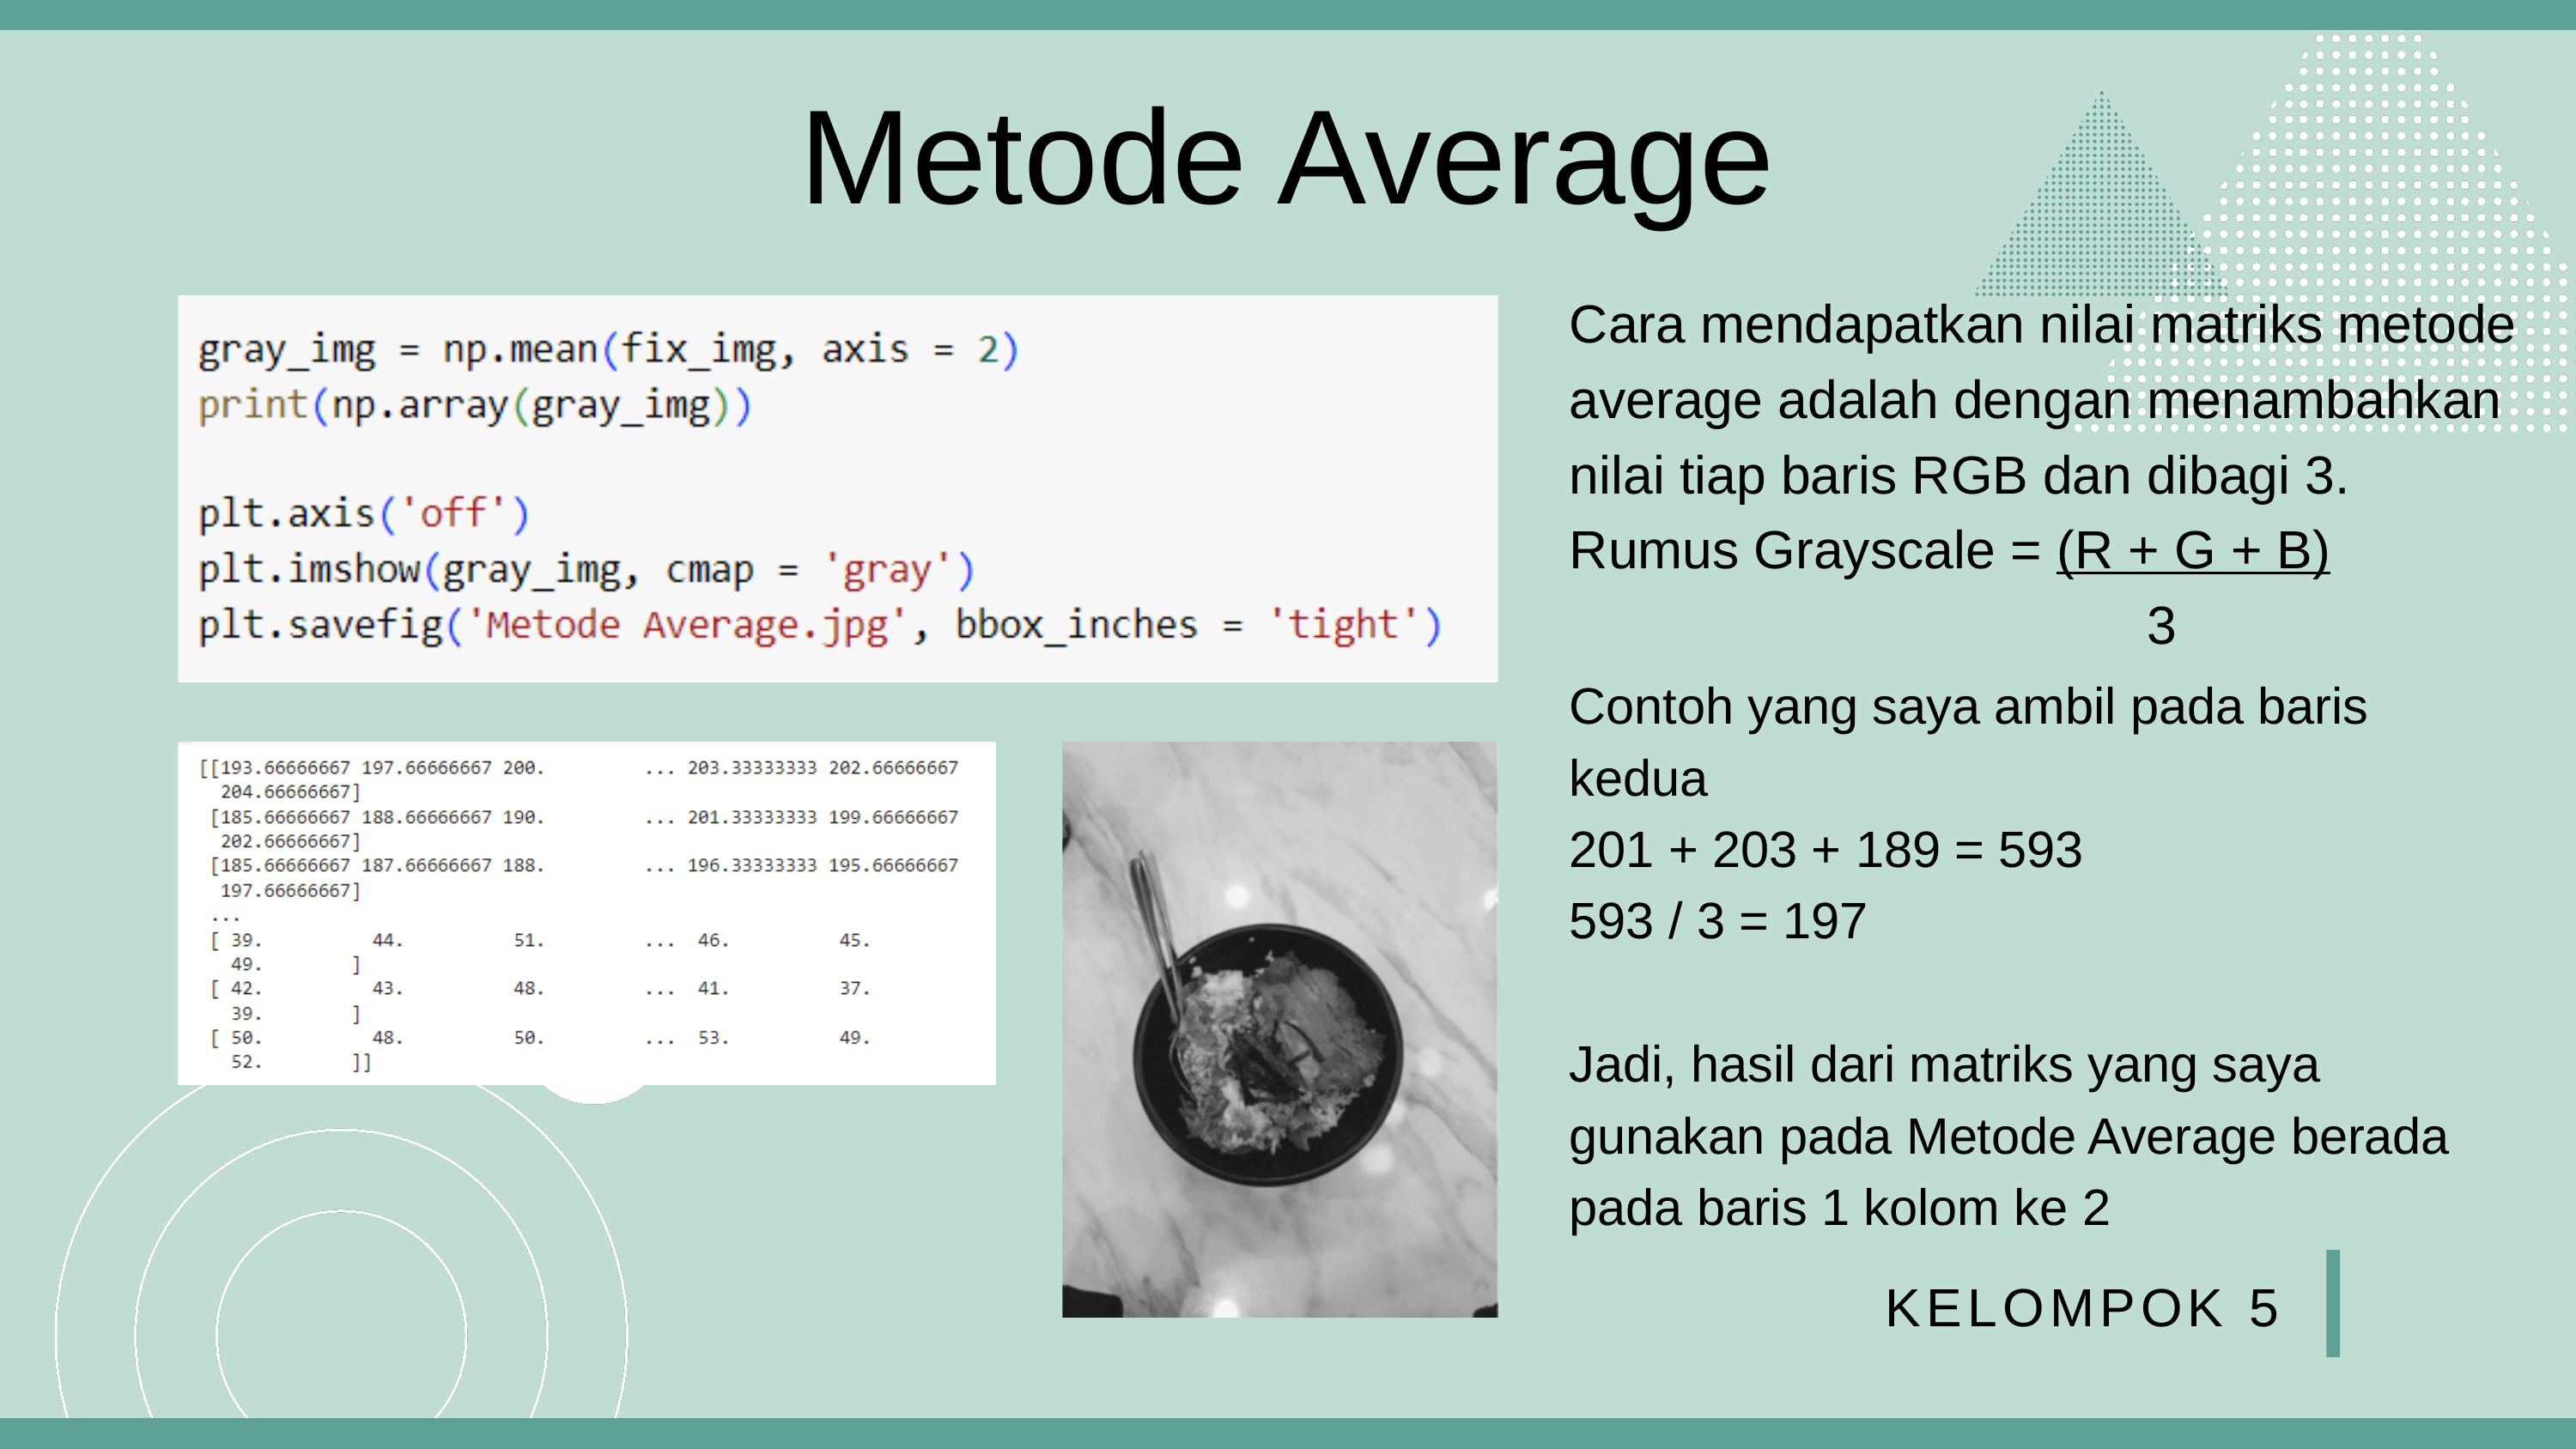

Metode Average

Cara mendapatkan nilai matriks metode average adalah dengan menambahkan nilai tiap baris RGB dan dibagi 3.
Rumus Grayscale = (R + G + B)
                                       3

Contoh yang saya ambil pada baris kedua
201 + 203 + 189 = 593
593 / 3 = 197

Jadi, hasil dari matriks yang saya gunakan pada Metode Average berada pada baris 1 kolom ke 2

KELOMPOK 5